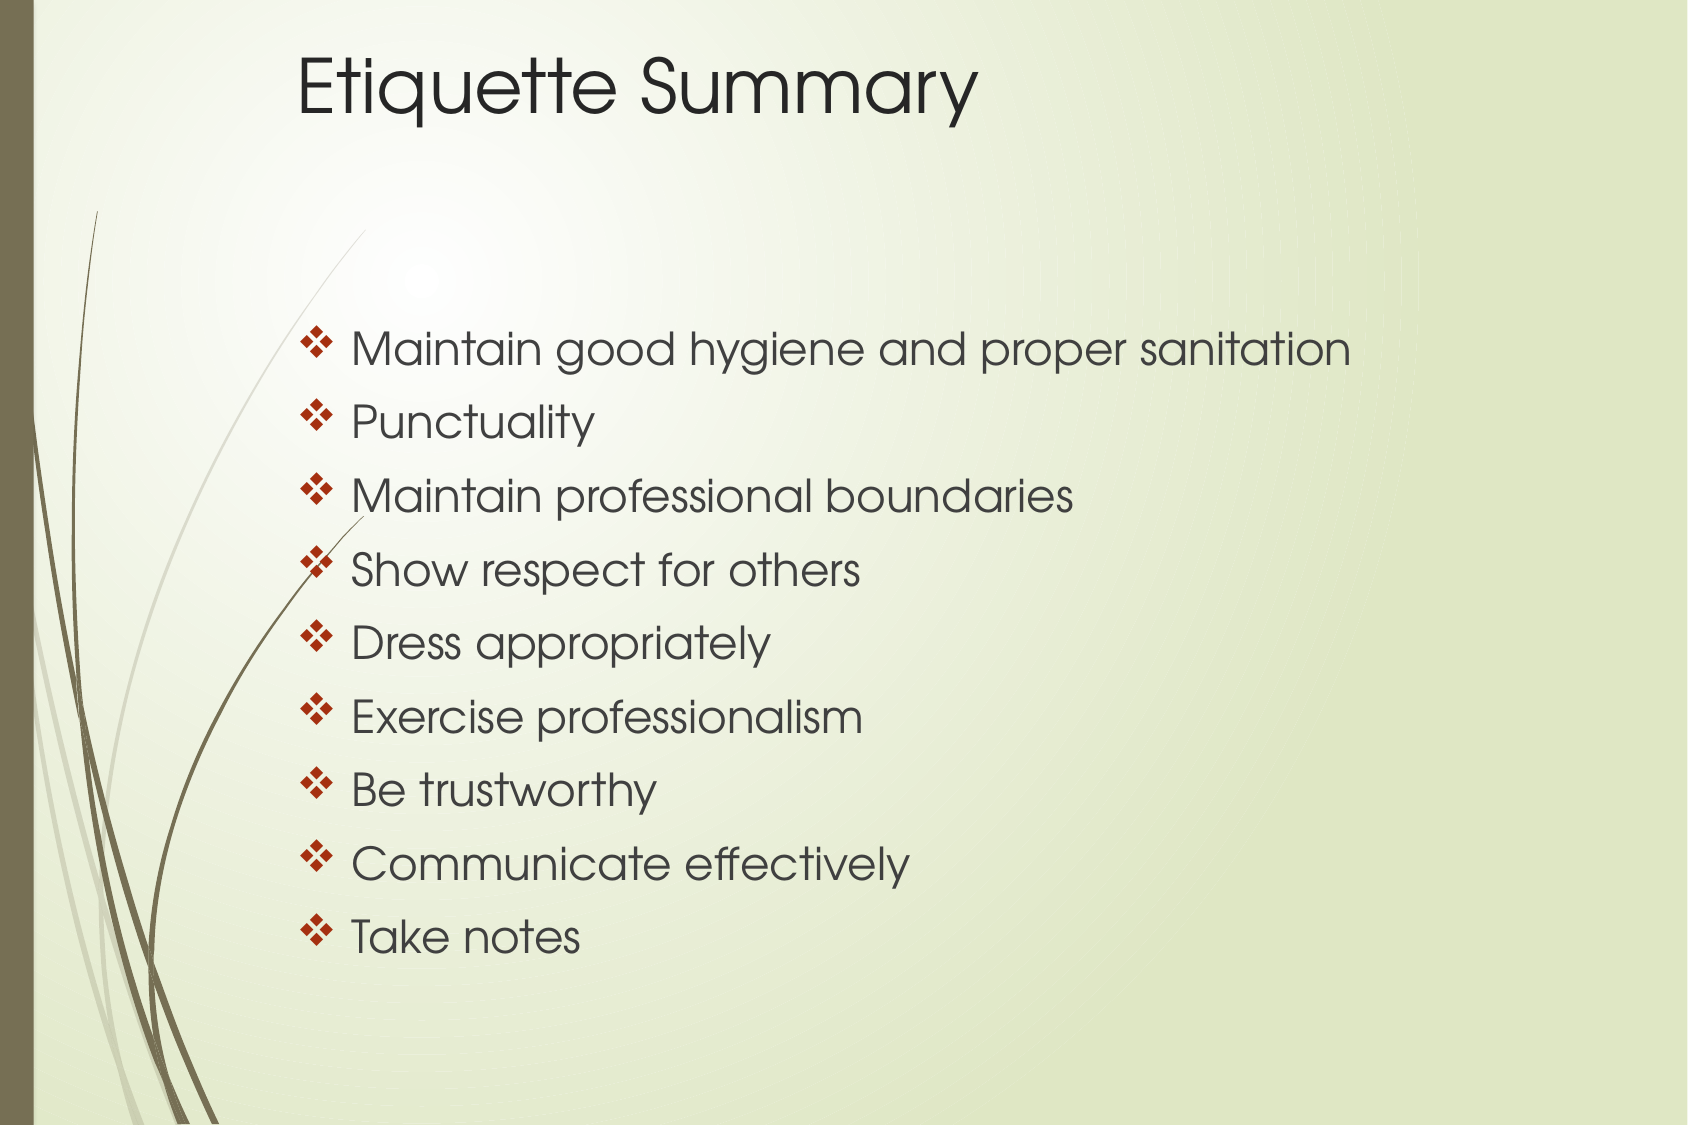

# Etiquette Summary
Maintain good hygiene and proper sanitation
Punctuality
Maintain professional boundaries
Show respect for others
Dress appropriately
Exercise professionalism
Be trustworthy
Communicate effectively
Take notes